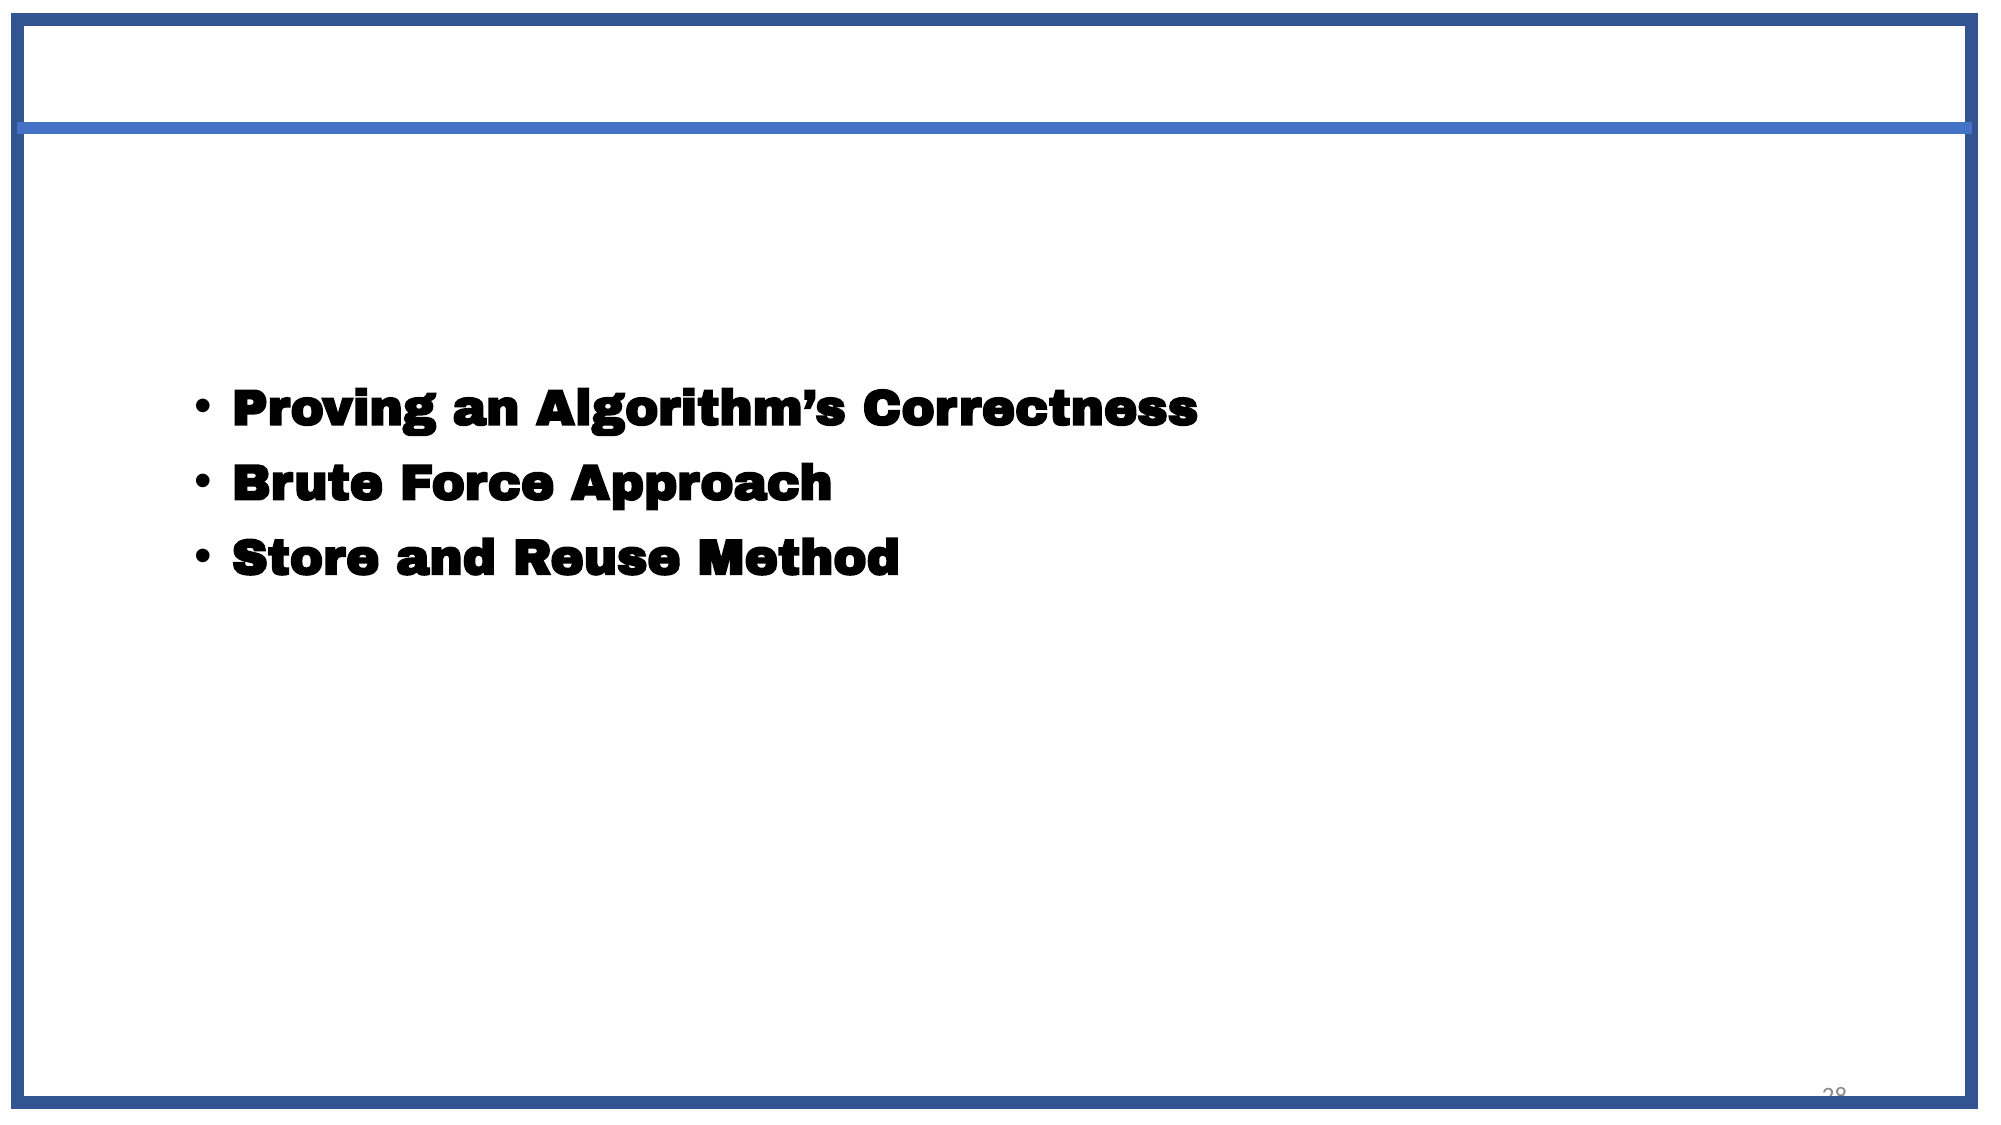

Proving an Algorithm’s Correctness
Brute Force Approach
Store and Reuse Method

28